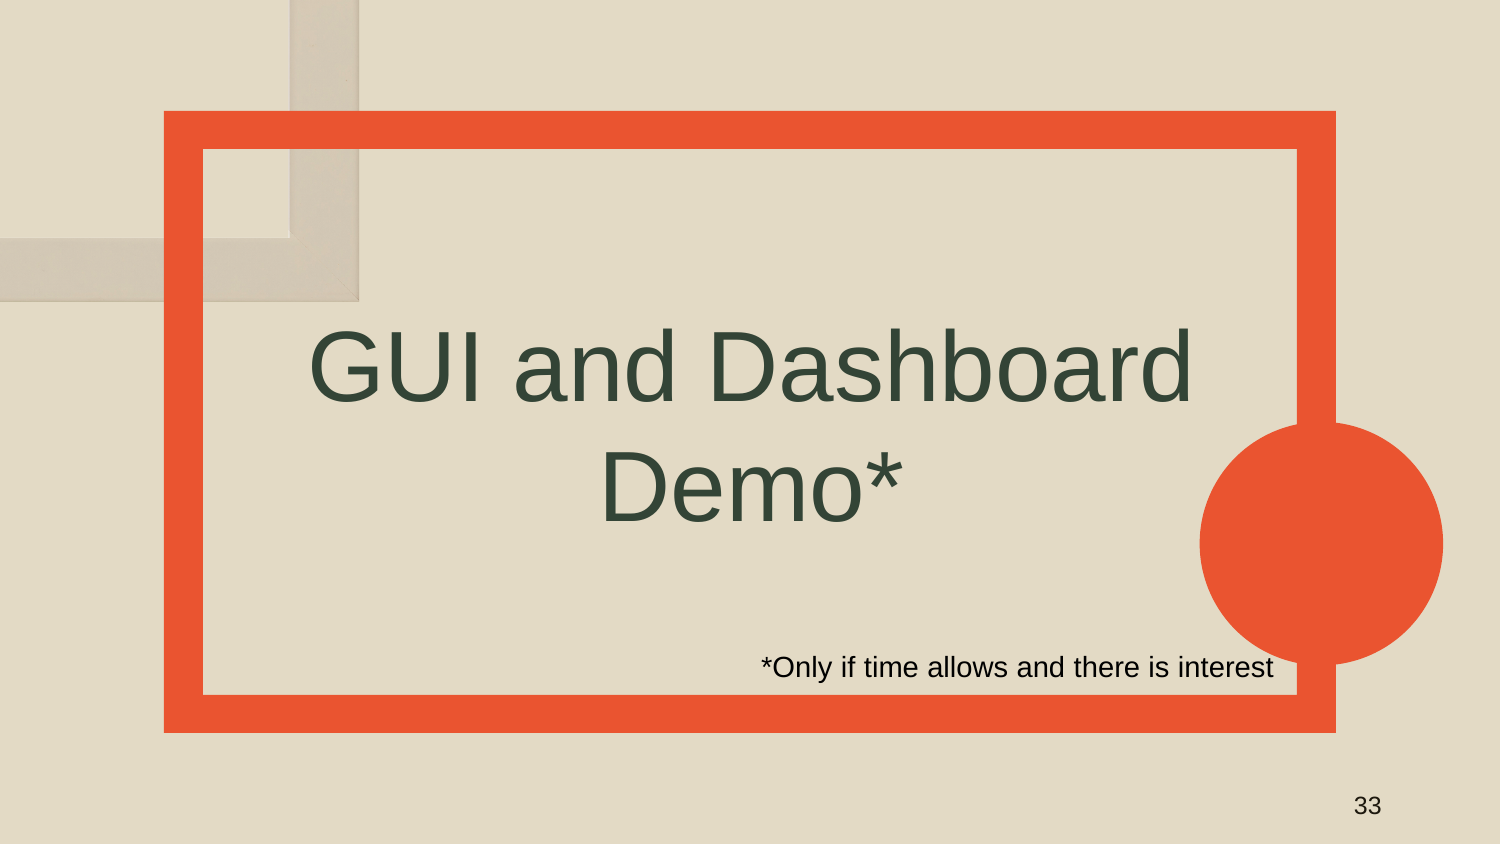

GUI and Dashboard Demo*
*Only if time allows and there is interest
33